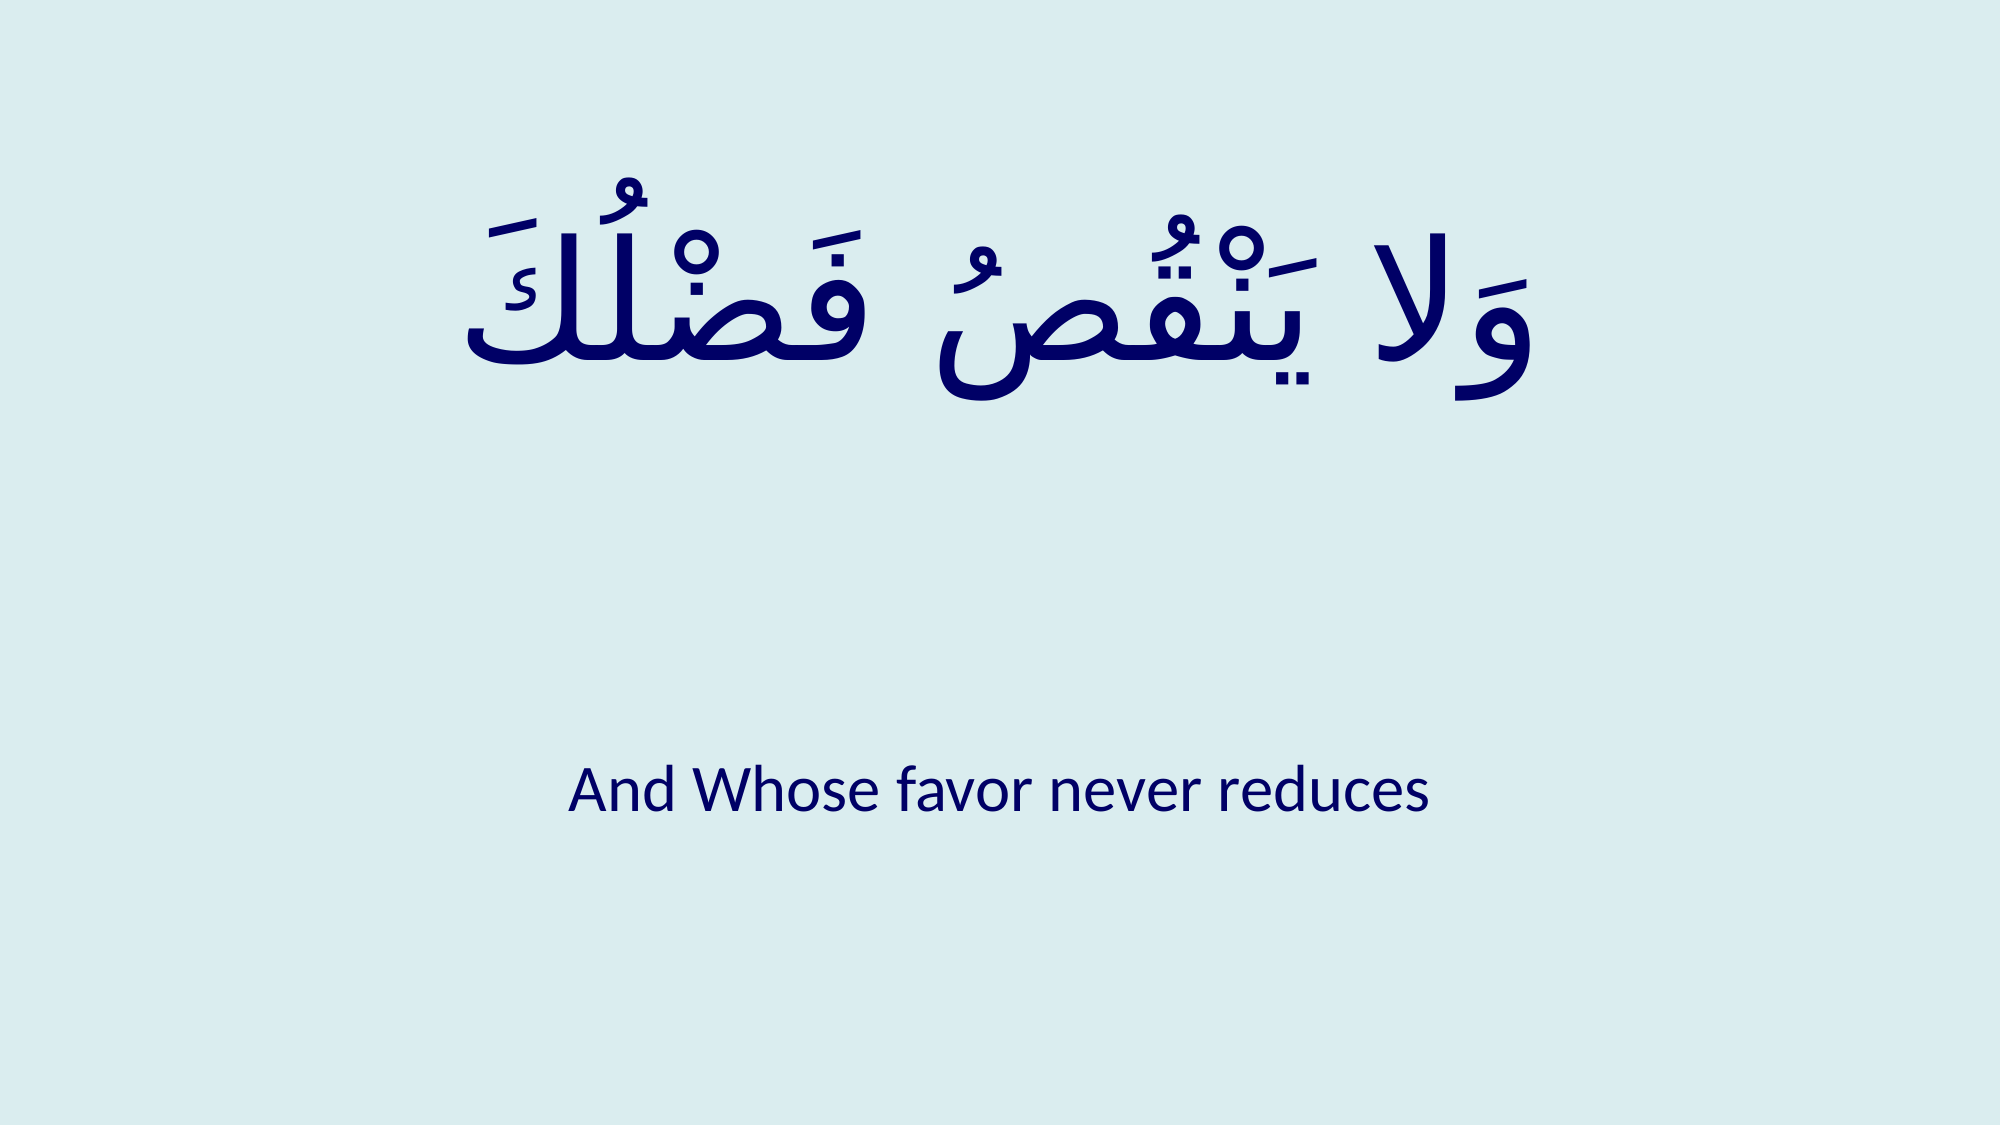

# وَلا يَنْقُصُ فَضْلُكَ
And Whose favor never reduces